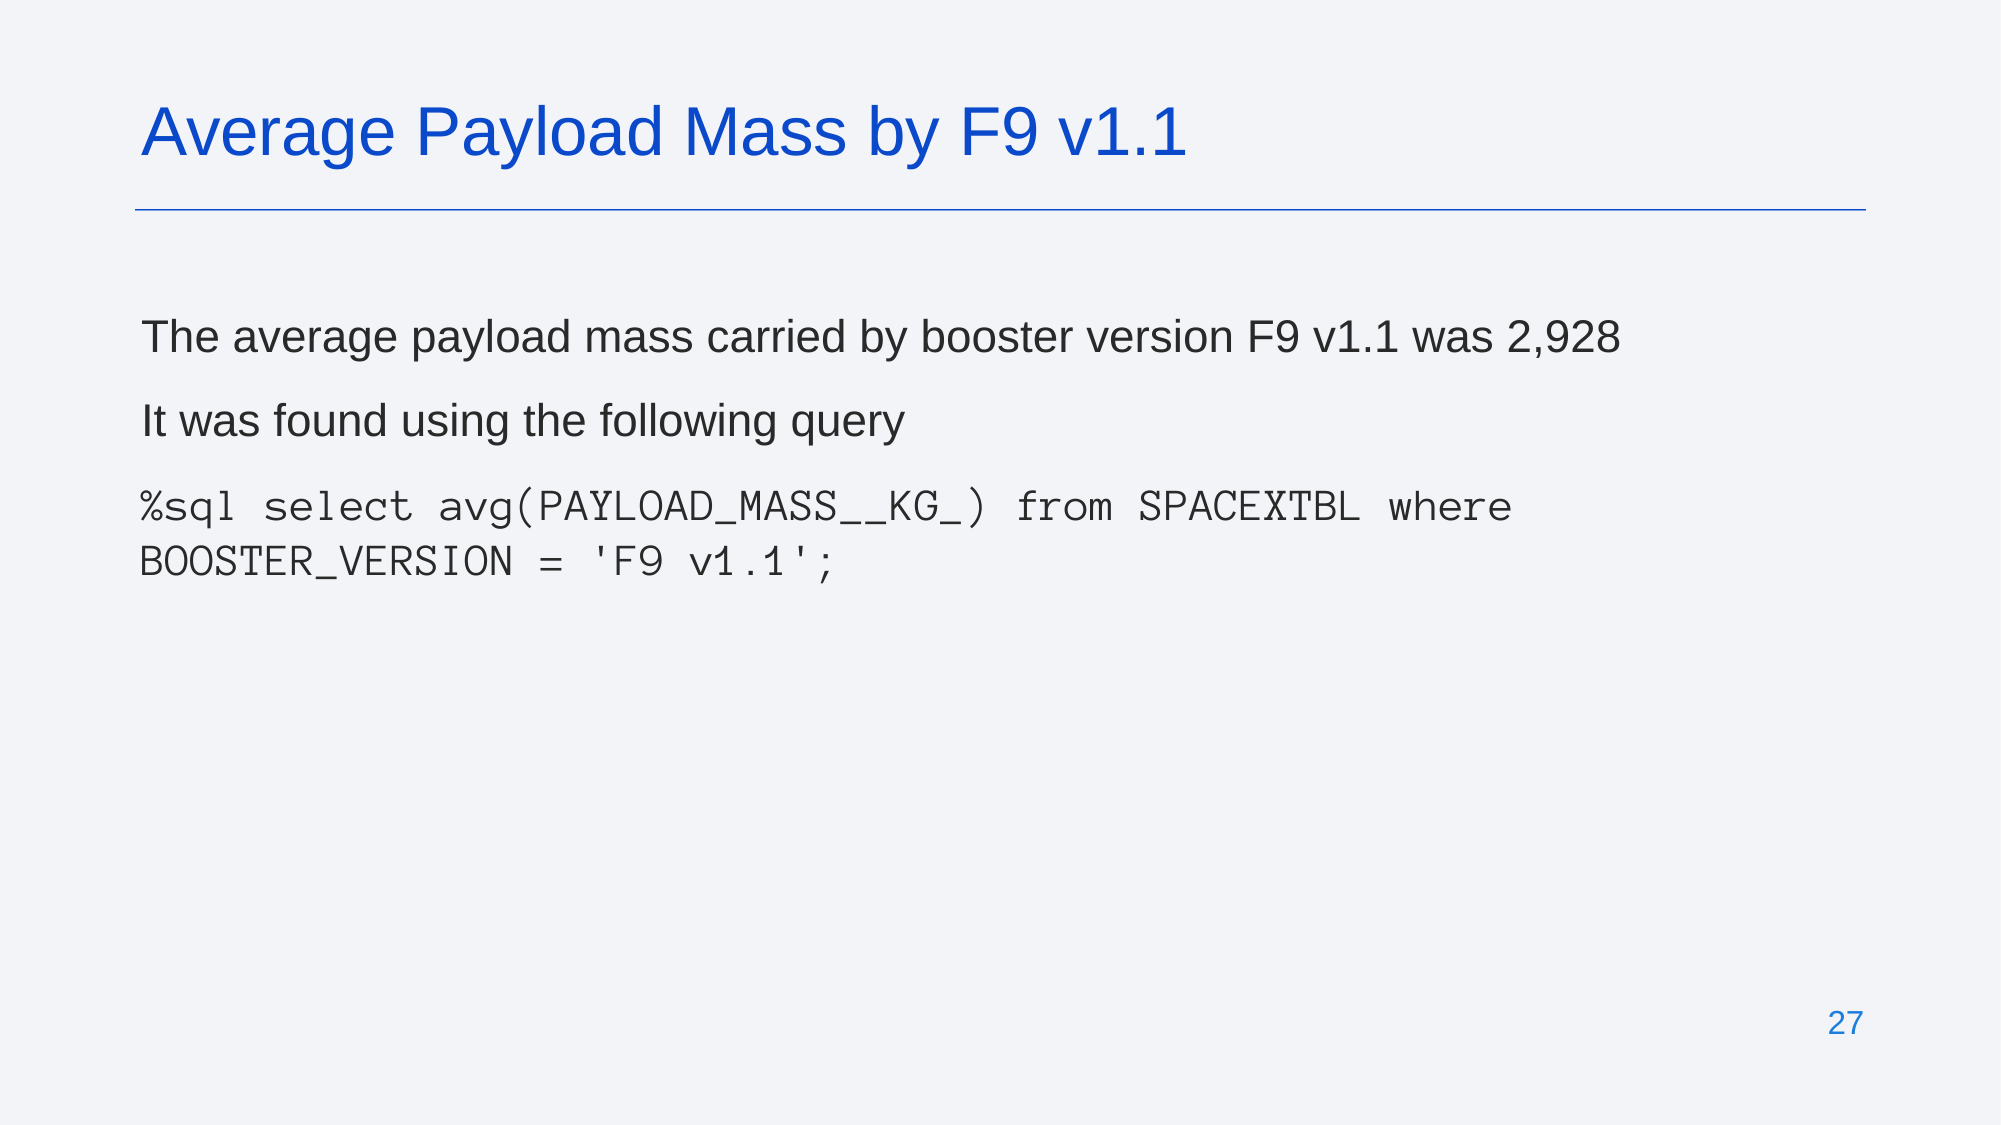

Average Payload Mass by F9 v1.1
The average payload mass carried by booster version F9 v1.1 was 2,928
It was found using the following query
%sql select avg(PAYLOAD_MASS__KG_) from SPACEXTBL where BOOSTER_VERSION = 'F9 v1.1';
27